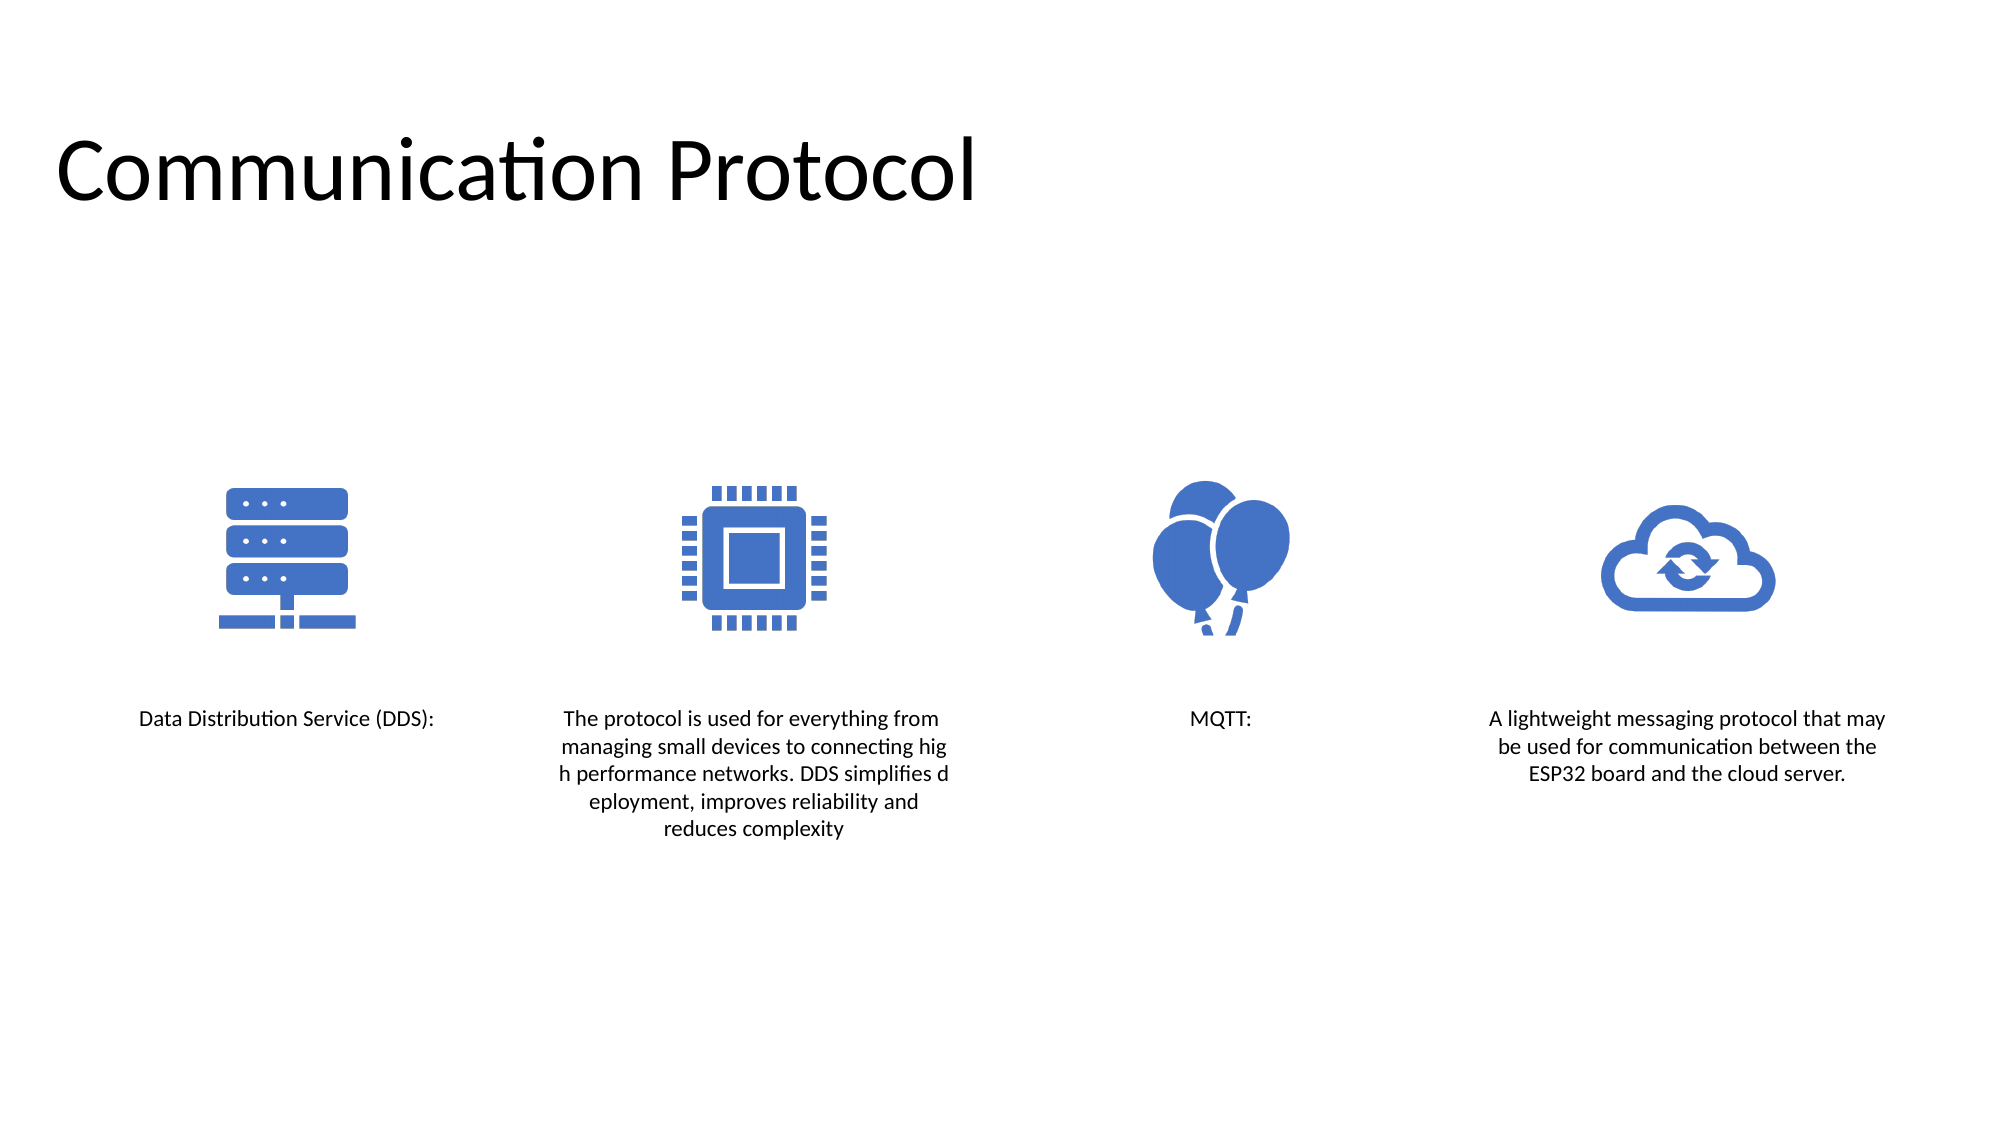

# Communication Protocol
Data Distribution Service (DDS):
The protocol is used for everything from managing small devices to connecting high performance networks. DDS simplifies deployment, improves reliability and reduces complexity
MQTT:
A lightweight messaging protocol that may be used for communication between the ESP32 board and the cloud server.